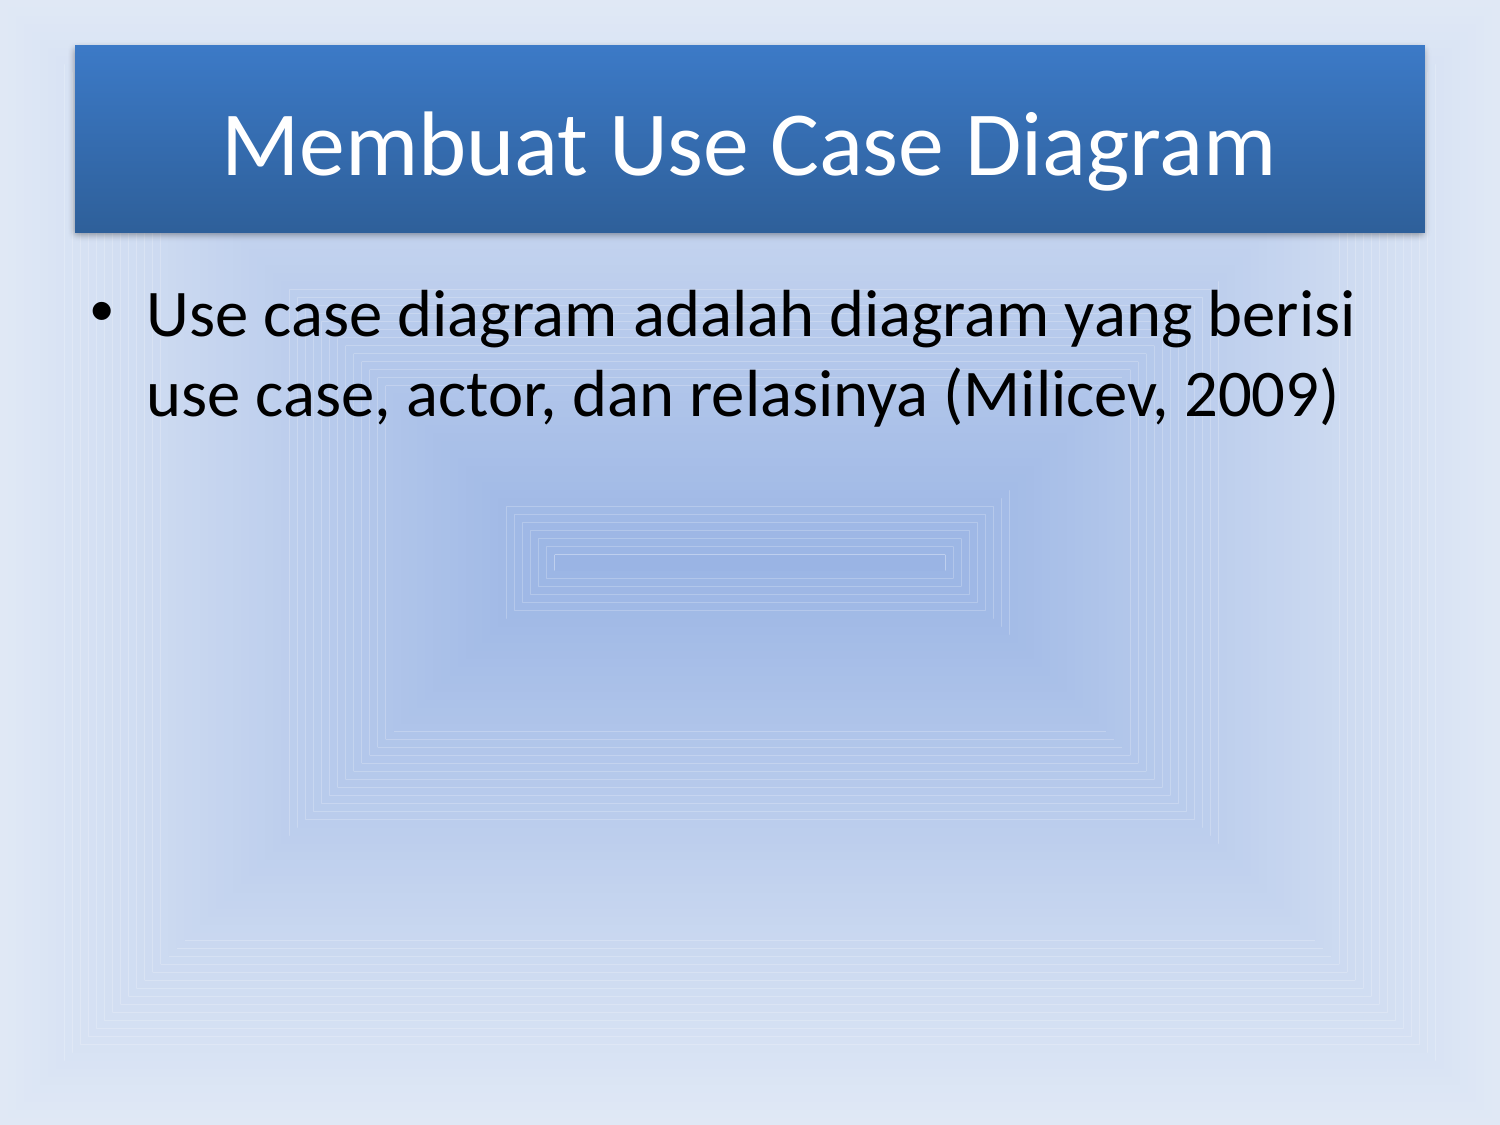

# Membuat Use Case Diagram
Use case diagram adalah diagram yang berisi use case, actor, dan relasinya (Milicev, 2009)